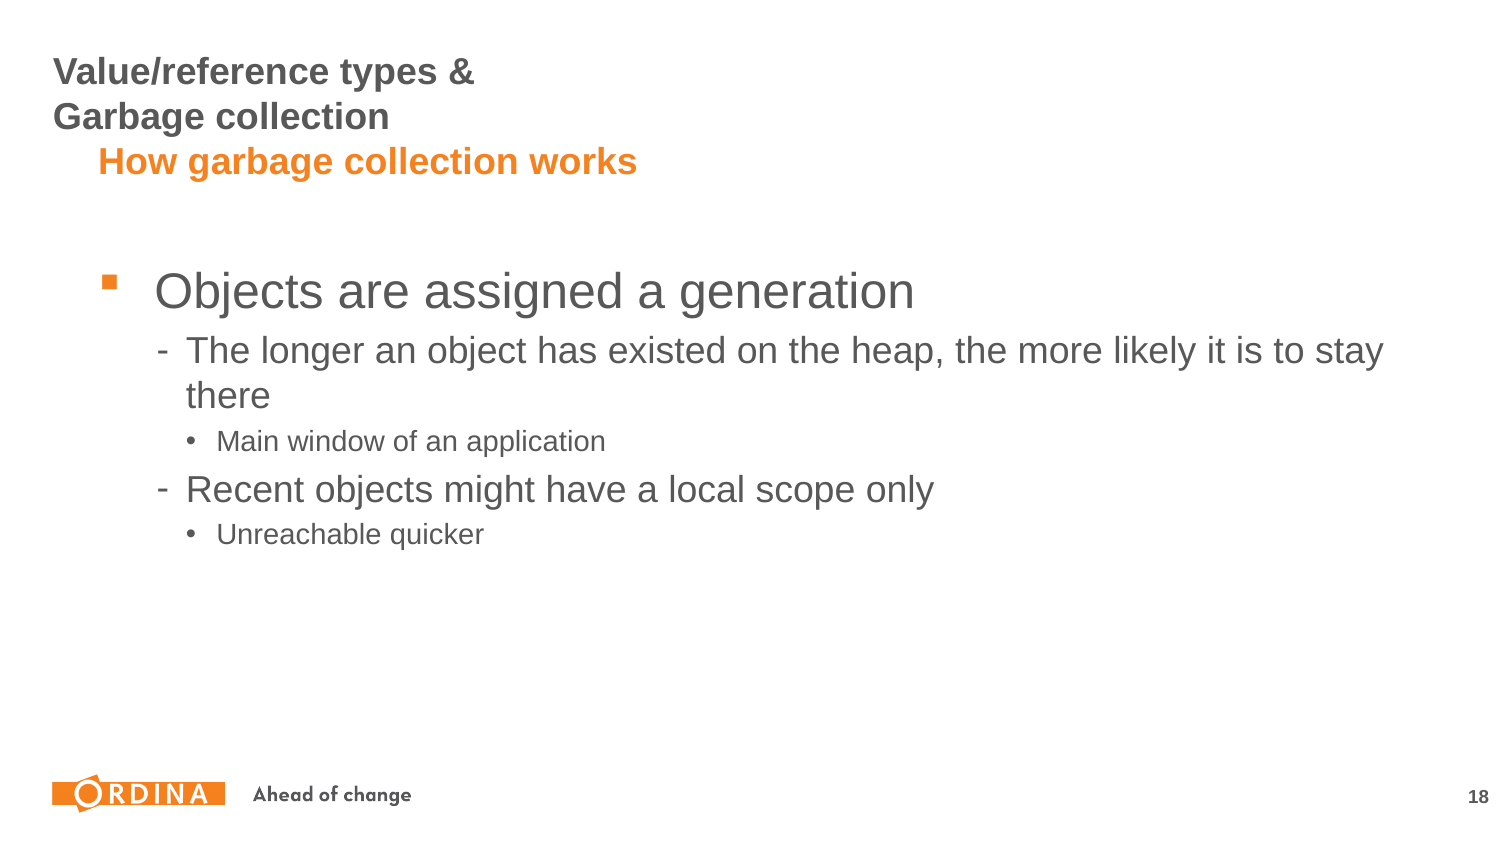

# Value/reference types & Garbage collection
How garbage collection works
Objects are assigned a generation
The longer an object has existed on the heap, the more likely it is to stay there
Main window of an application
Recent objects might have a local scope only
Unreachable quicker